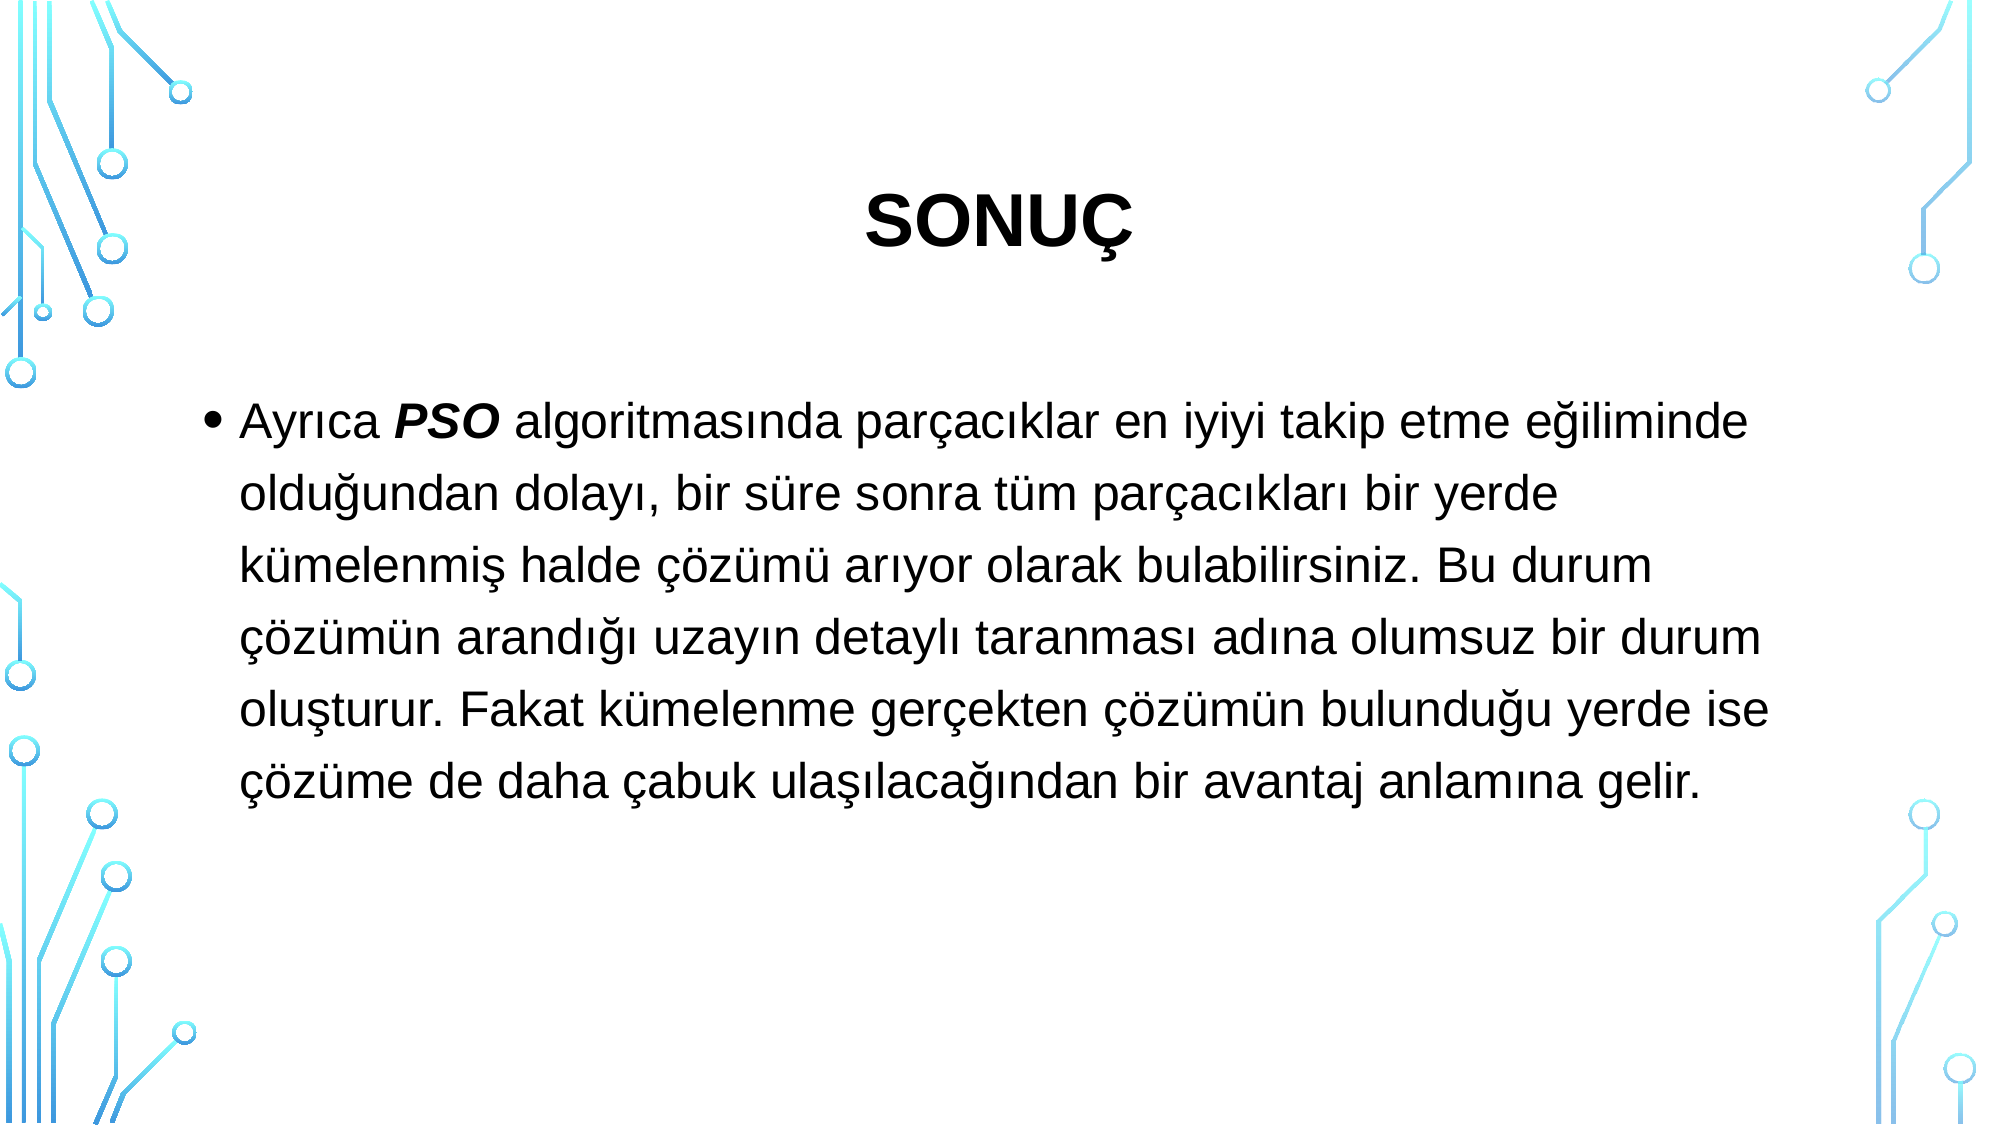

# Sonuç
Ayrıca PSO algoritmasında parçacıklar en iyiyi takip etme eğiliminde olduğundan dolayı, bir süre sonra tüm parçacıkları bir yerde kümelenmiş halde çözümü arıyor olarak bulabilirsiniz. Bu durum çözümün arandığı uzayın detaylı taranması adına olumsuz bir durum oluşturur. Fakat kümelenme gerçekten çözümün bulunduğu yerde ise çözüme de daha çabuk ulaşılacağından bir avantaj anlamına gelir.